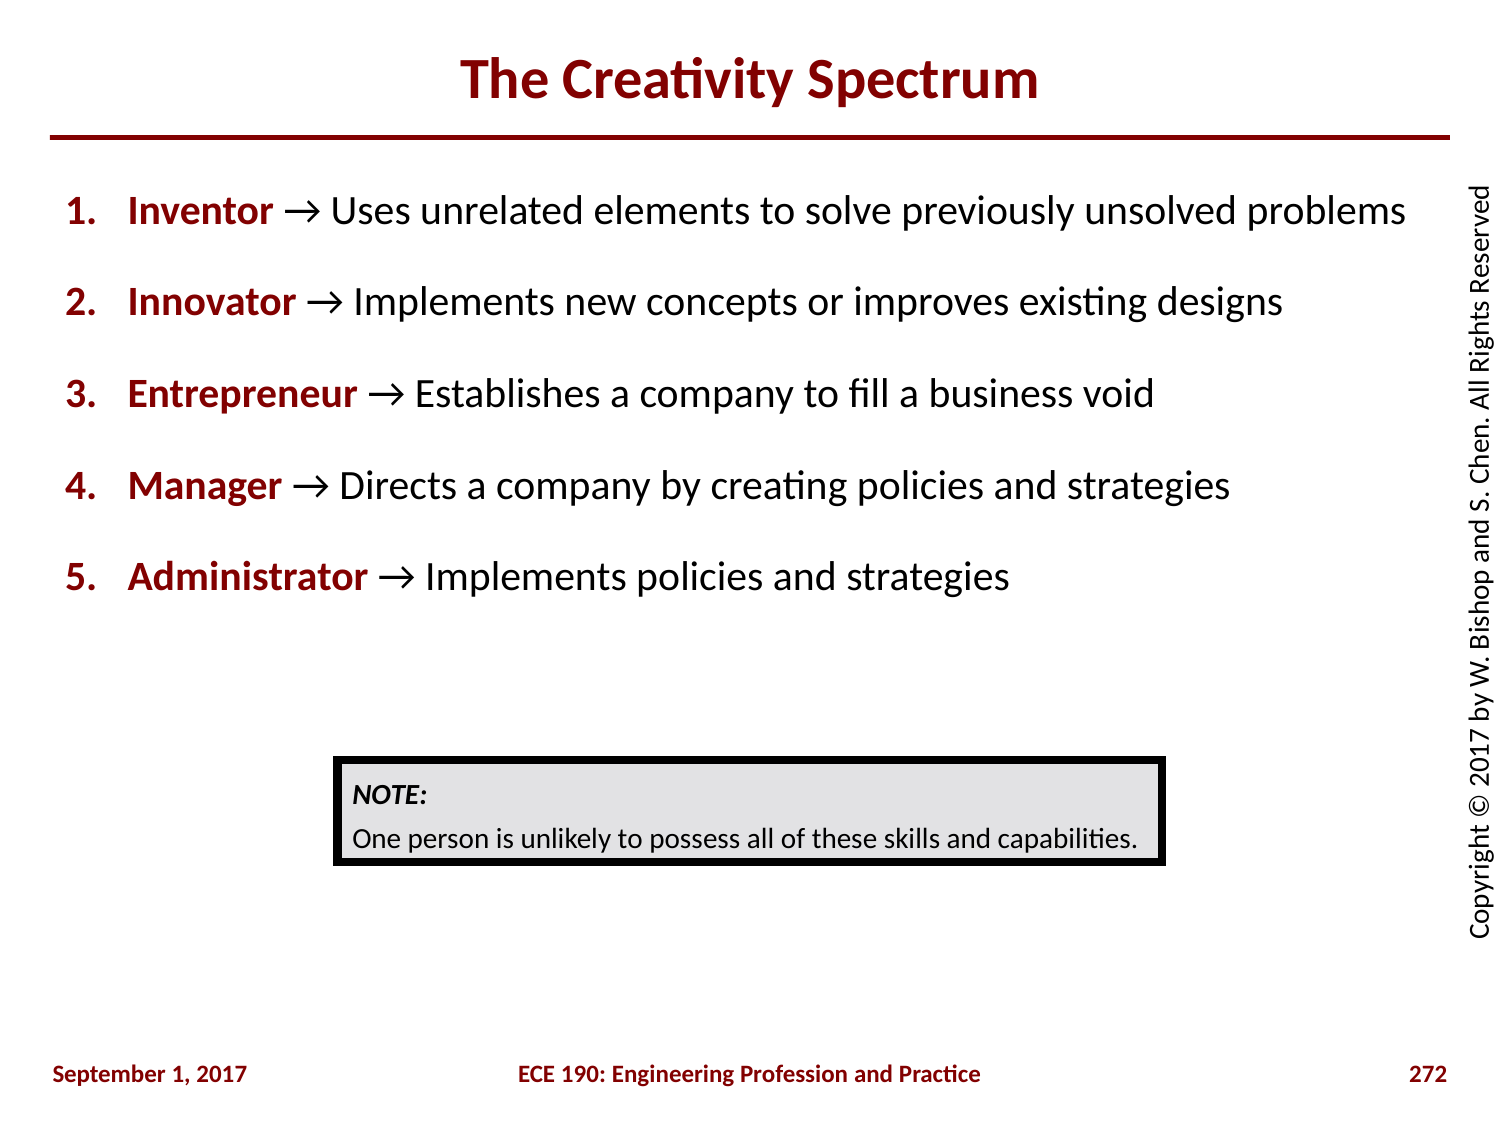

# The Creativity Spectrum
Inventor → Uses unrelated elements to solve previously unsolved problems
Innovator → Implements new concepts or improves existing designs
Entrepreneur → Establishes a company to fill a business void
Manager → Directs a company by creating policies and strategies
Administrator → Implements policies and strategies
NOTE:
One person is unlikely to possess all of these skills and capabilities.
September 1, 2017
ECE 190: Engineering Profession and Practice
272